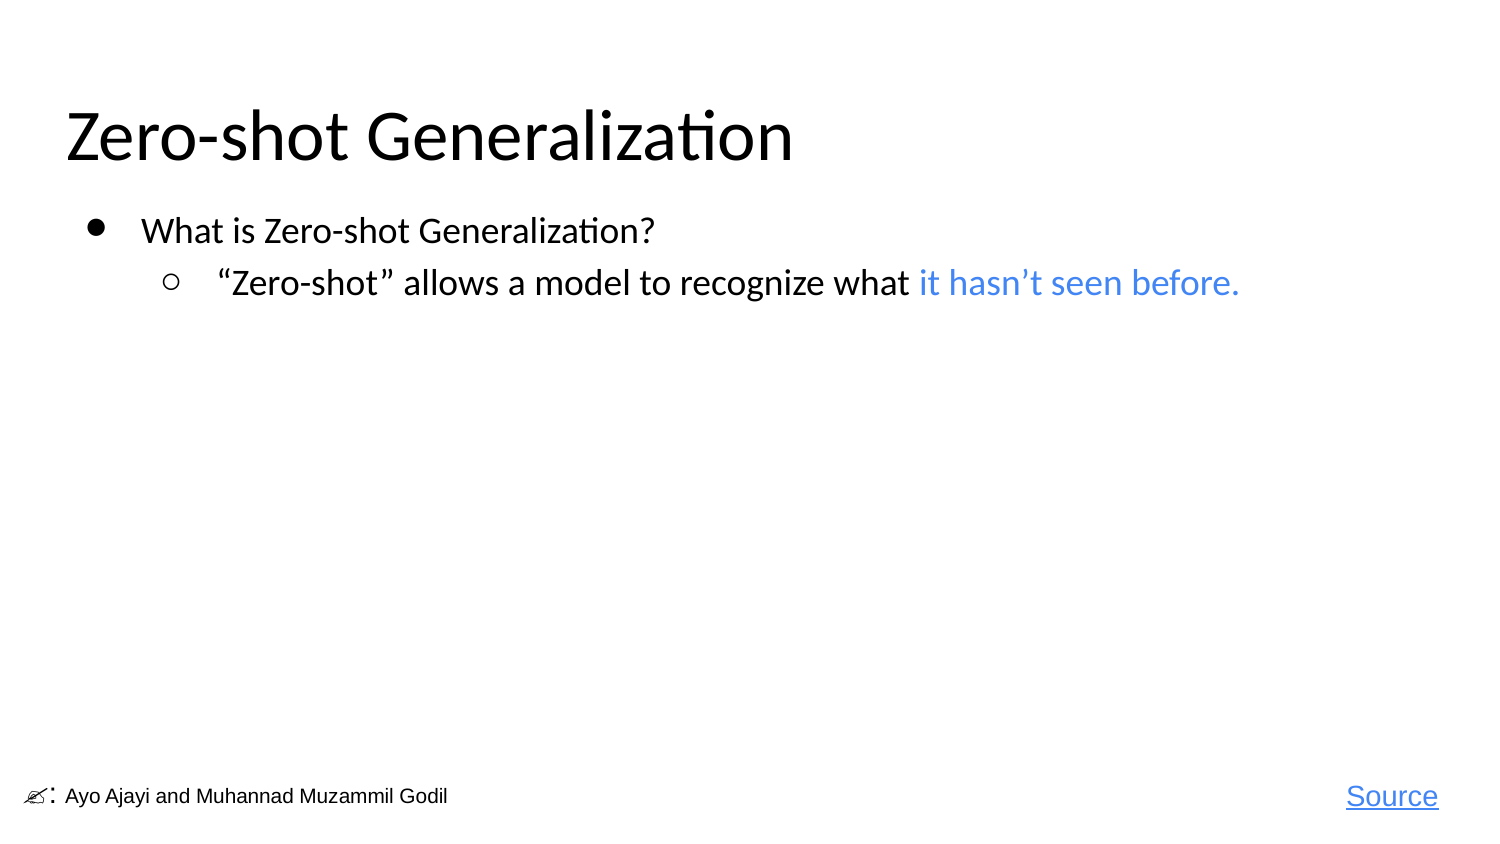

# Zero-shot Generalization
What is Zero-shot Generalization?
“Zero-shot” allows a model to recognize what it hasn’t seen before.

✍️: Ayo Ajayi and Muhannad Muzammil Godil
Source